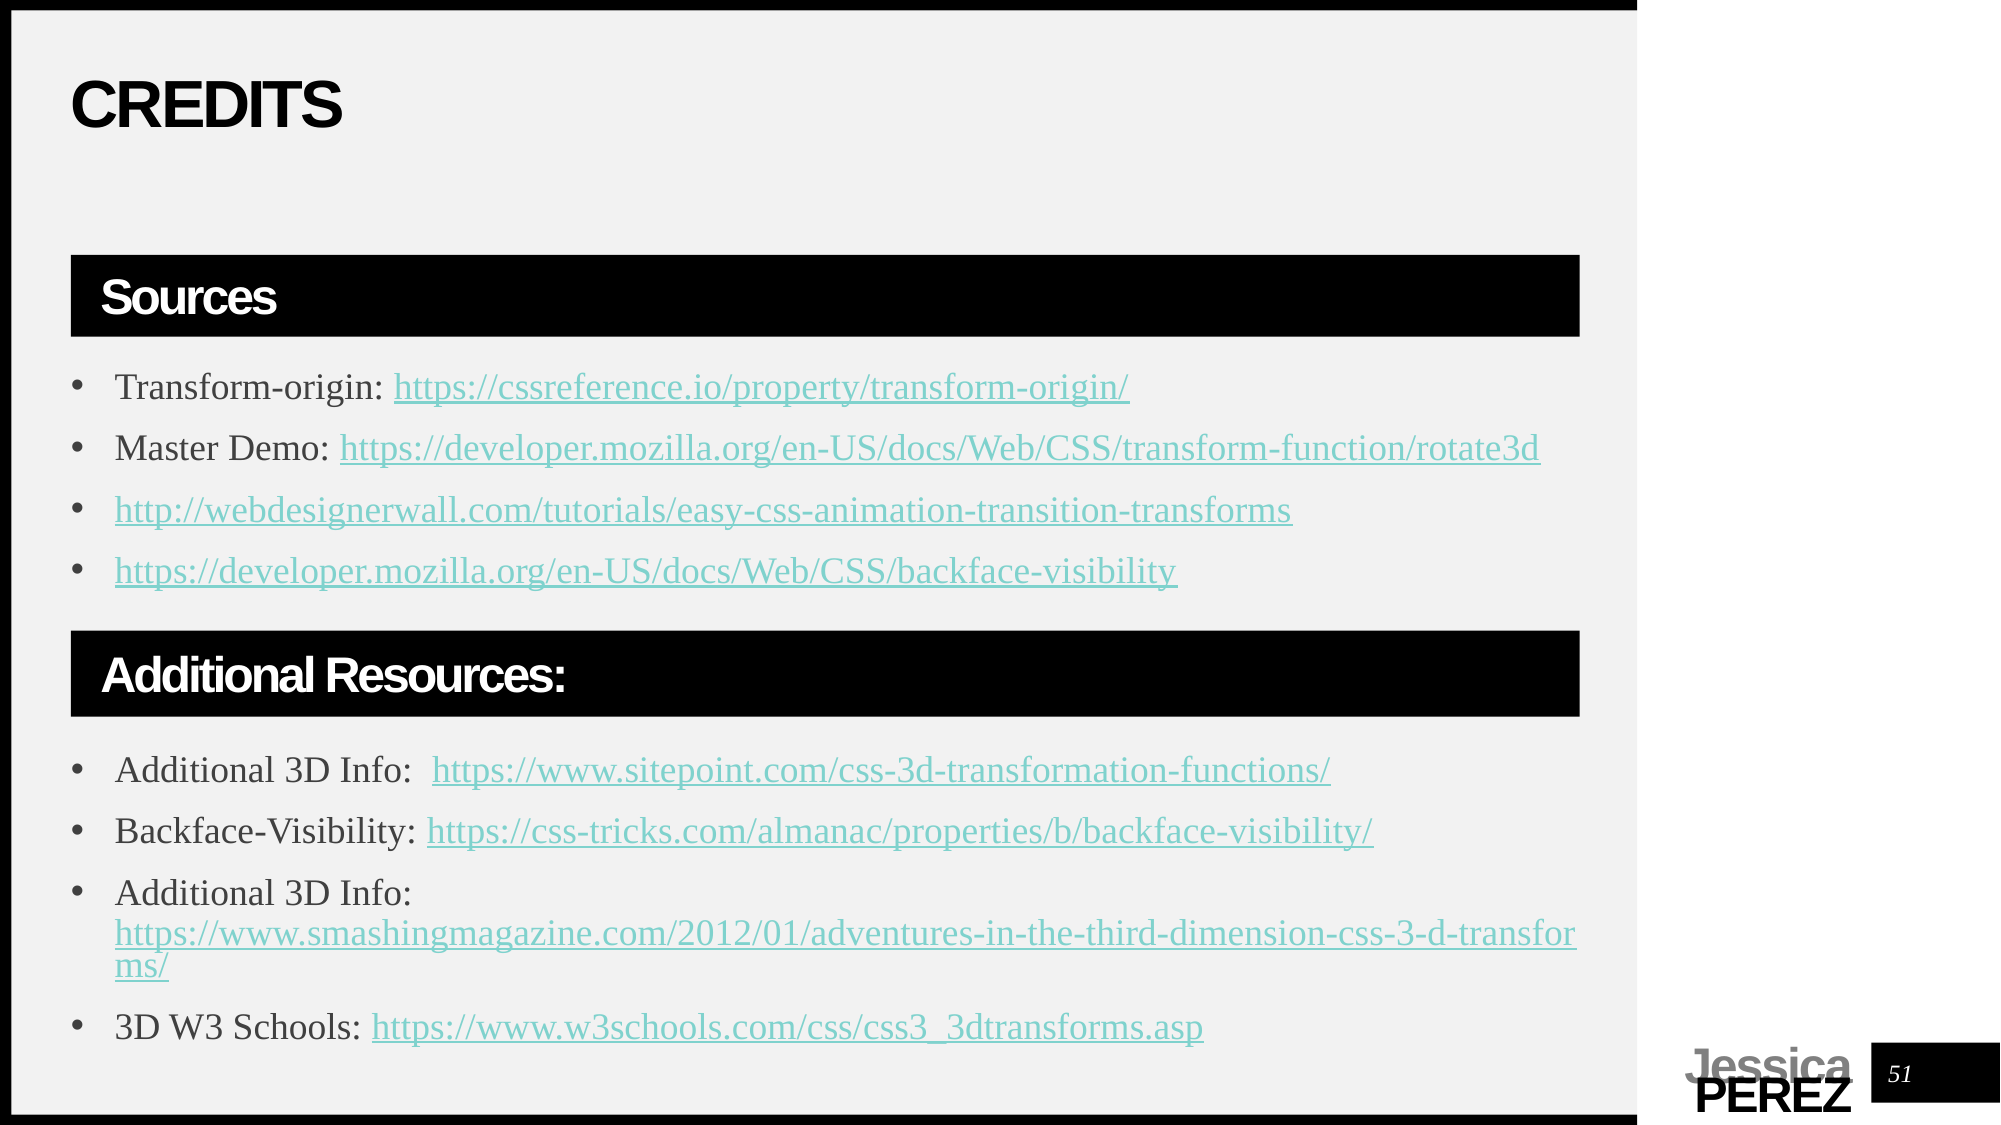

# Credits

Sources
Transform-origin: https://cssreference.io/property/transform-origin/
Master Demo: https://developer.mozilla.org/en-US/docs/Web/CSS/transform-function/rotate3d
http://webdesignerwall.com/tutorials/easy-css-animation-transition-transforms
https://developer.mozilla.org/en-US/docs/Web/CSS/backface-visibility

Additional Resources:
Additional 3D Info:  https://www.sitepoint.com/css-3d-transformation-functions/
Backface-Visibility: https://css-tricks.com/almanac/properties/b/backface-visibility/
Additional 3D Info: https://www.smashingmagazine.com/2012/01/adventures-in-the-third-dimension-css-3-d-transforms/
3D W3 Schools: https://www.w3schools.com/css/css3_3dtransforms.asp

51